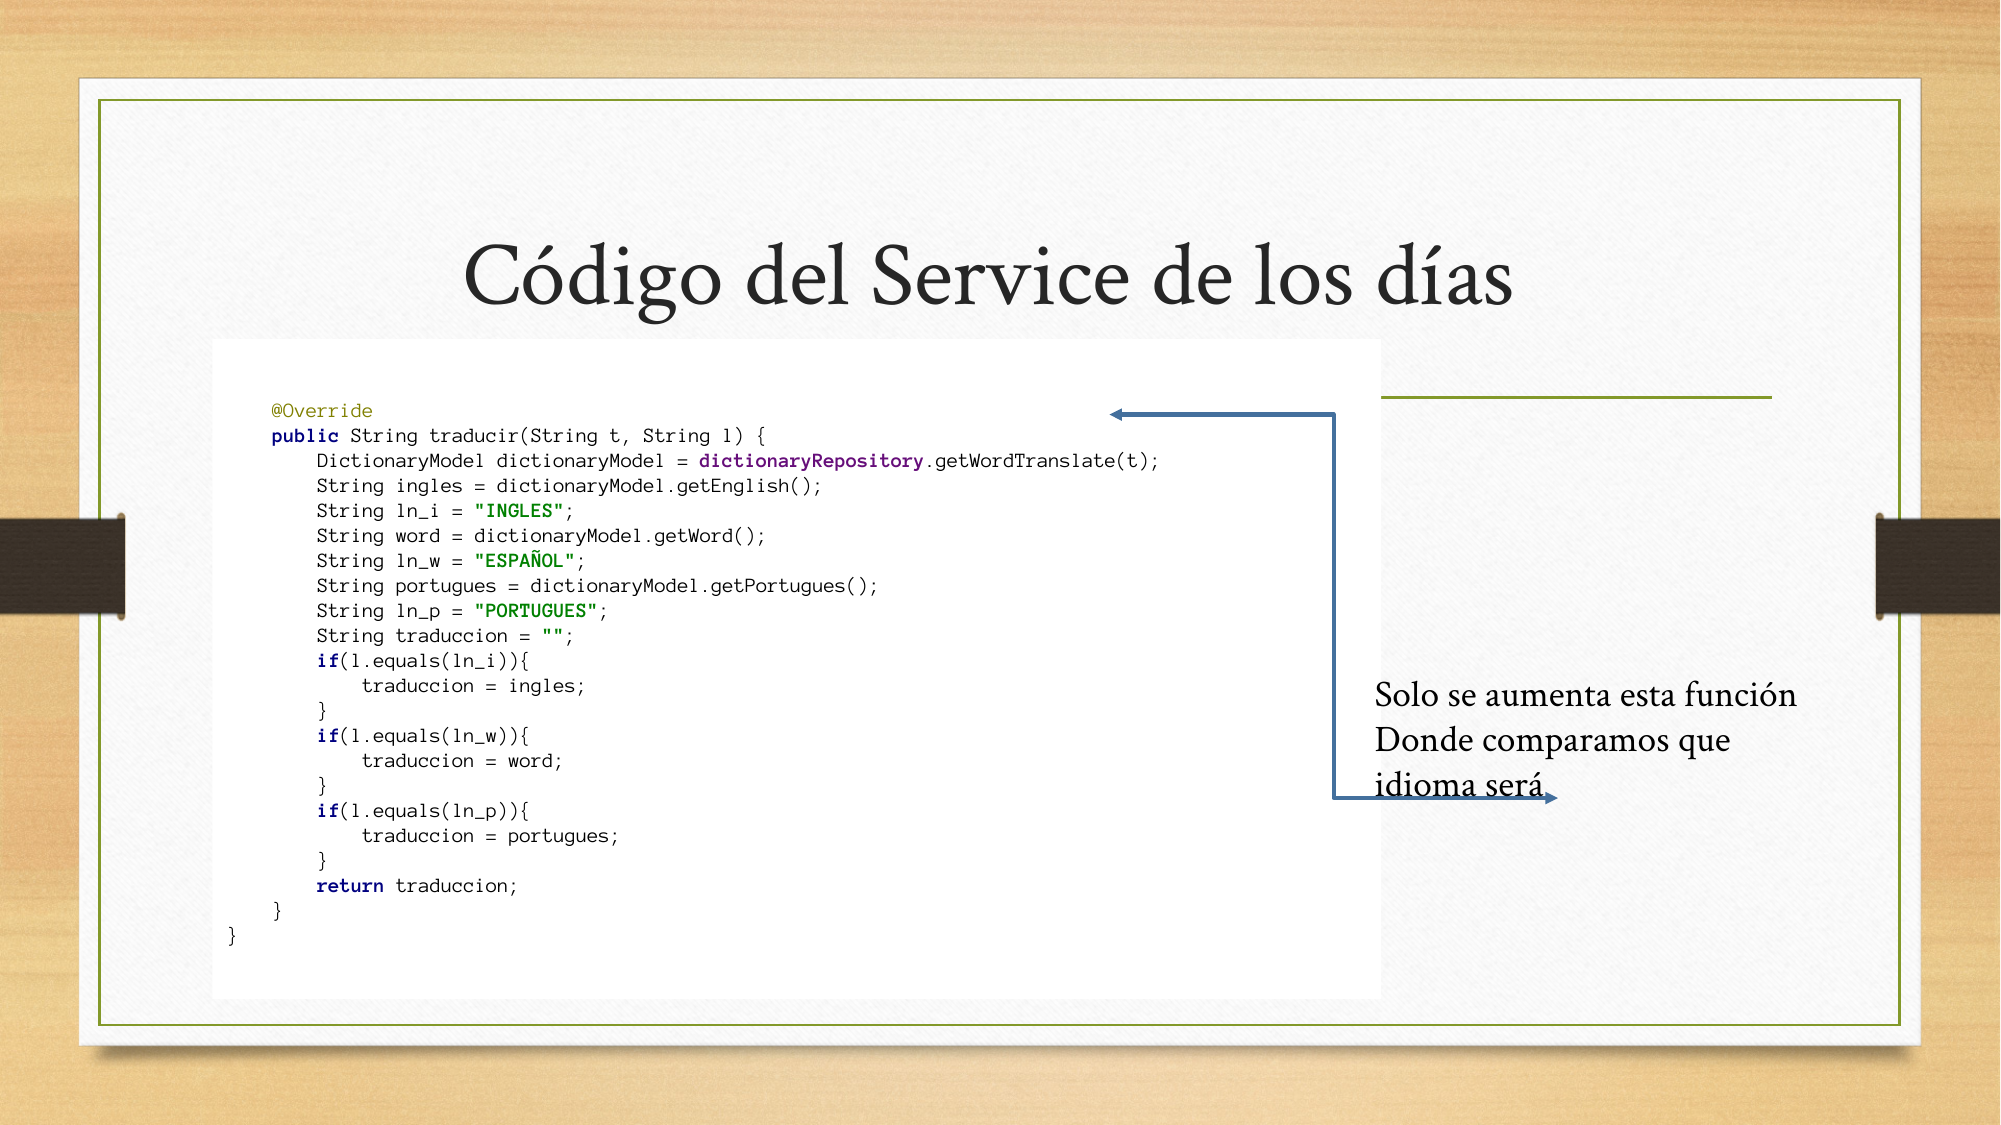

# Código del Service de los días
    @Override
    public String traducir(String t, String l) {
        DictionaryModel dictionaryModel = dictionaryRepository.getWordTranslate(t);
        String ingles = dictionaryModel.getEnglish();
        String ln_i = "INGLES";
        String word = dictionaryModel.getWord();
        String ln_w = "ESPAÑOL";
        String portugues = dictionaryModel.getPortugues();
        String ln_p = "PORTUGUES";
        String traduccion = "";
        if(l.equals(ln_i)){
            traduccion = ingles;
        }
        if(l.equals(ln_w)){
            traduccion = word;
        }
        if(l.equals(ln_p)){
            traduccion = portugues;
        }
        return traduccion;
    }
}
Solo se aumenta esta función
Donde comparamos que idioma será